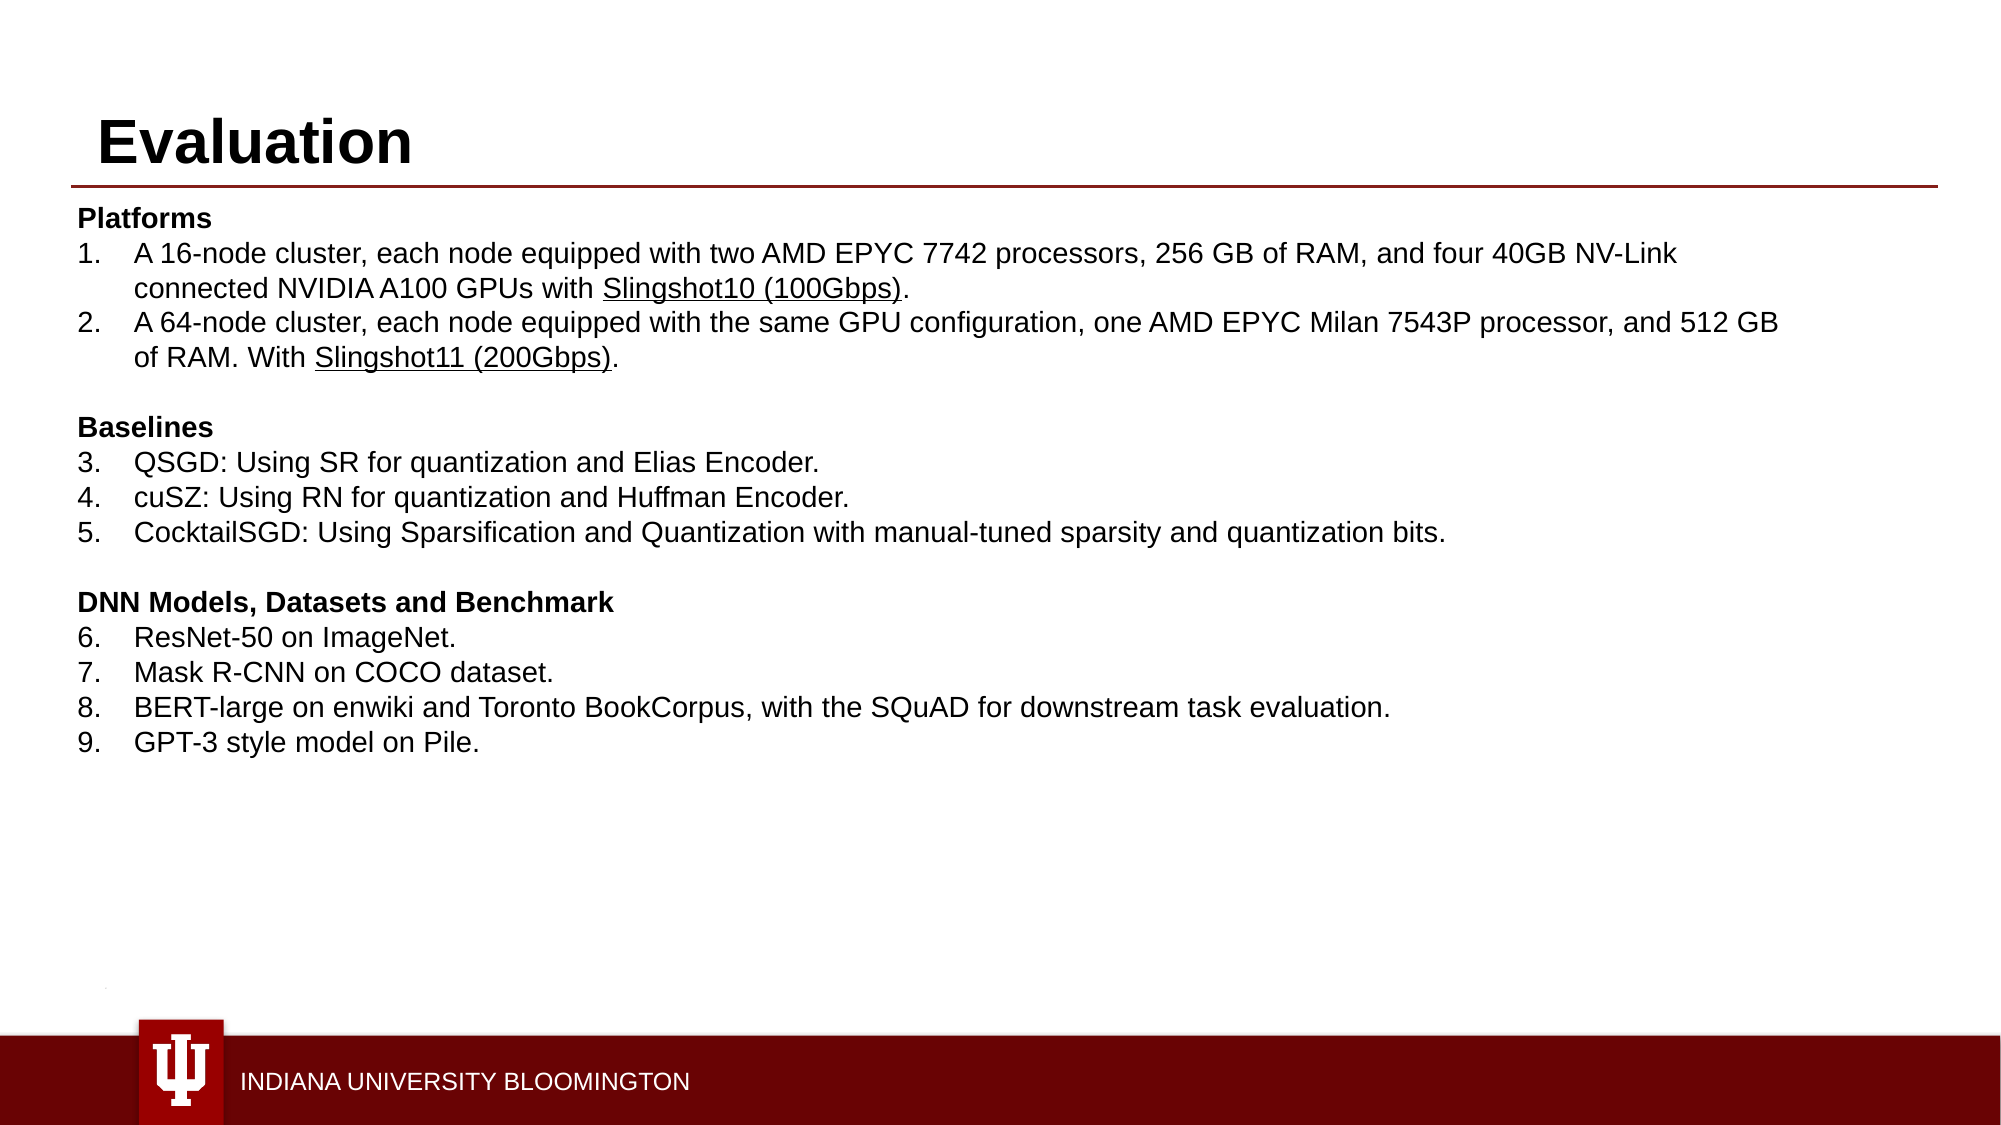

Evaluation
Platforms
A 16-node cluster, each node equipped with two AMD EPYC 7742 processors, 256 GB of RAM, and four 40GB NV-Link connected NVIDIA A100 GPUs with Slingshot10 (100Gbps).
A 64-node cluster, each node equipped with the same GPU configuration, one AMD EPYC Milan 7543P processor, and 512 GB of RAM. With Slingshot11 (200Gbps).

Baselines
QSGD: Using SR for quantization and Elias Encoder.
cuSZ: Using RN for quantization and Huffman Encoder.
CocktailSGD: Using Sparsification and Quantization with manual-tuned sparsity and quantization bits.

DNN Models, Datasets and Benchmark
ResNet-50 on ImageNet.
Mask R-CNN on COCO dataset.
BERT-large on enwiki and Toronto BookCorpus, with the SQuAD for downstream task evaluation.
GPT-3 style model on Pile.